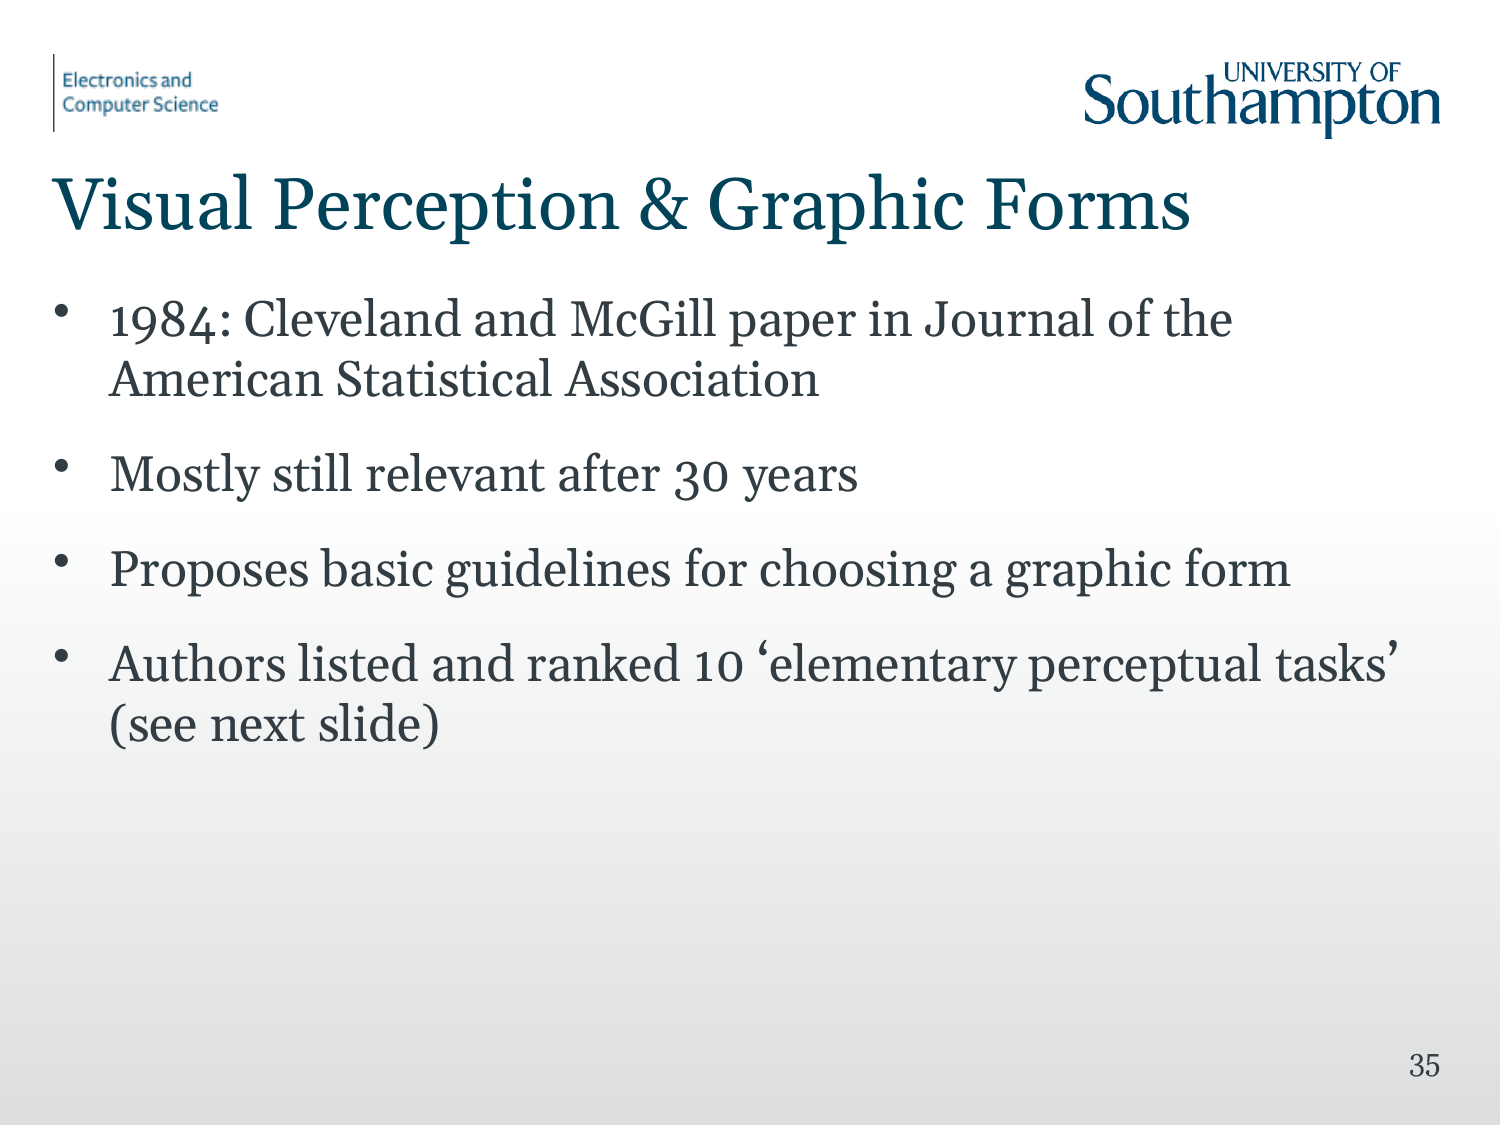

# Visual Perception & Graphic Forms
1984: Cleveland and McGill paper in Journal of the American Statistical Association
Mostly still relevant after 30 years
Proposes basic guidelines for choosing a graphic form
Authors listed and ranked 10 ‘elementary perceptual tasks’ (see next slide)
35